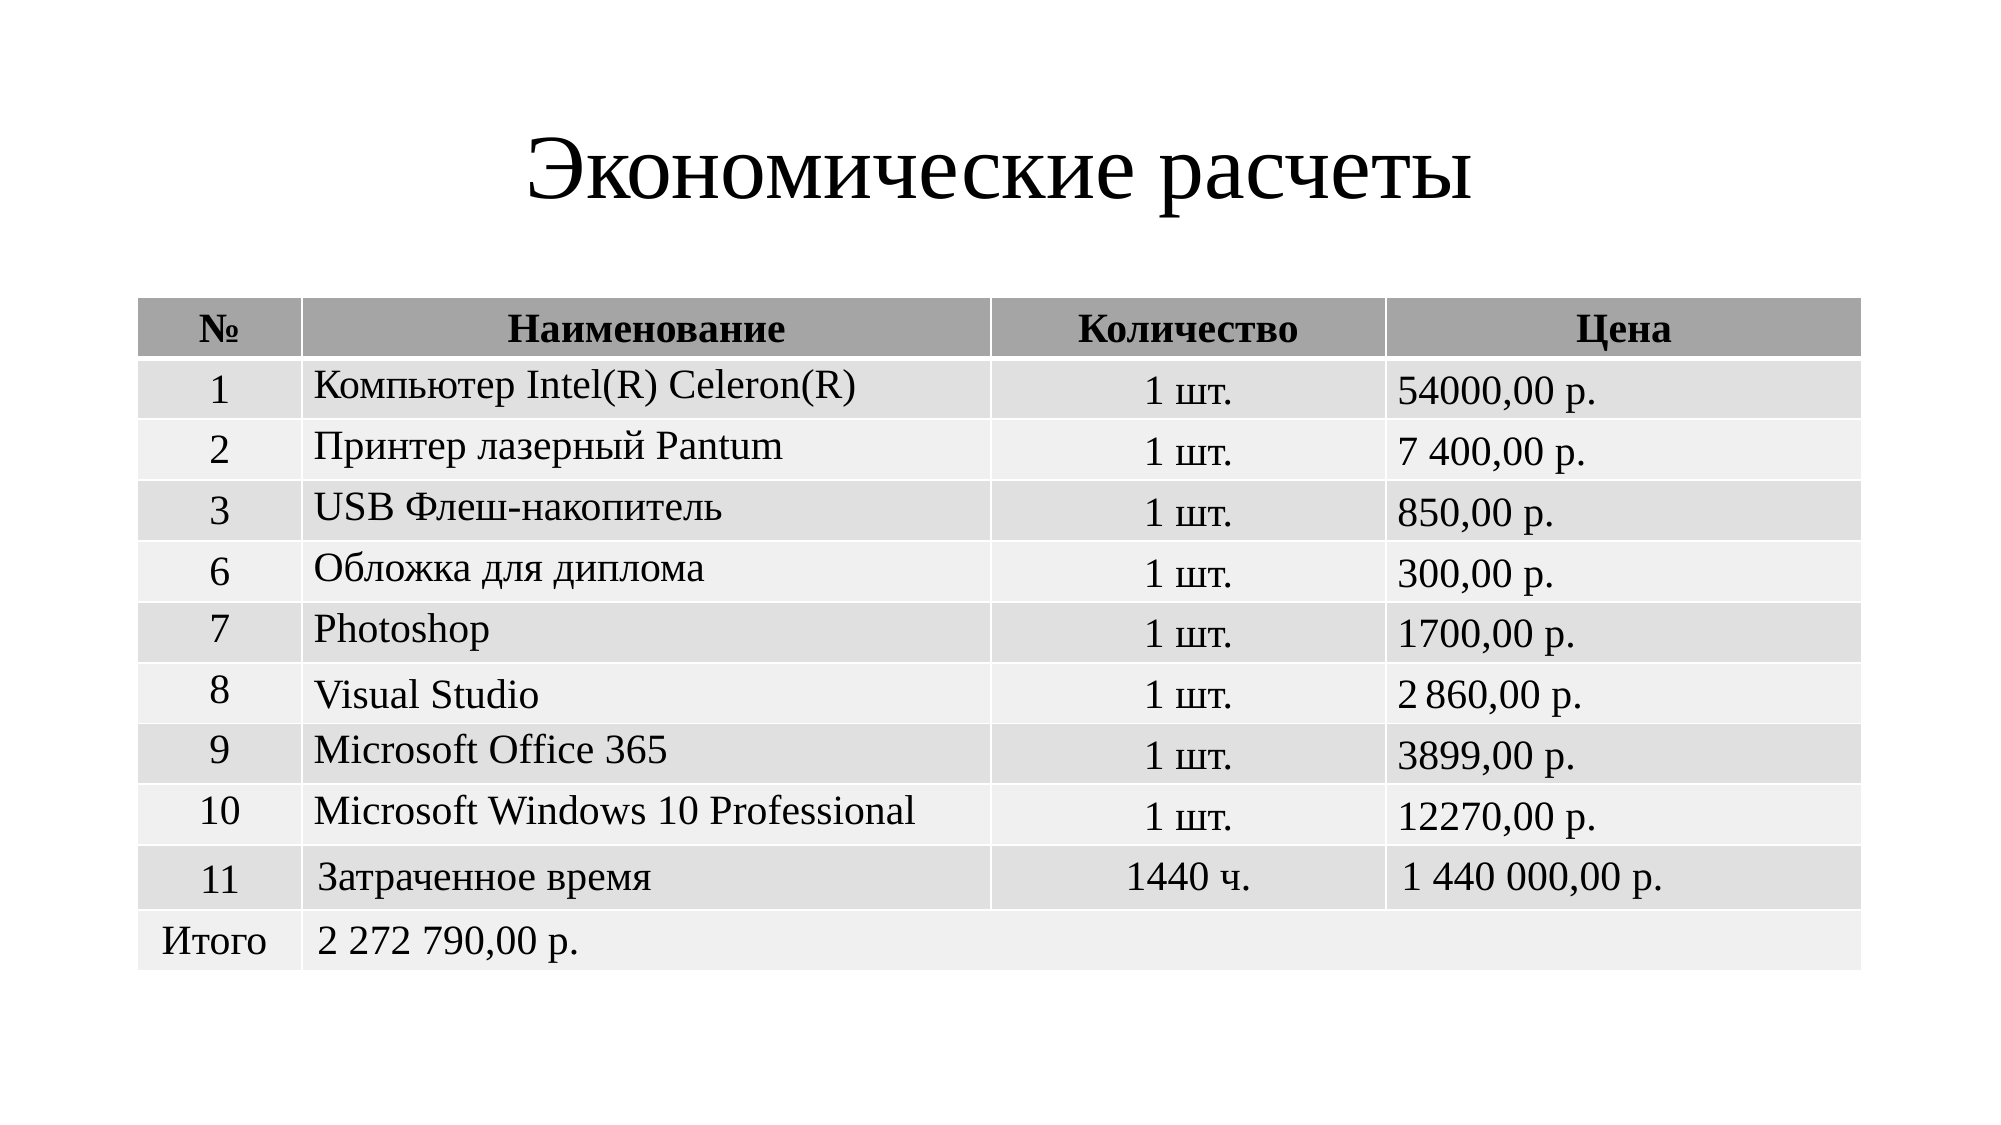

# Экономические расчеты
| № | Наименование | Количество | Цена |
| --- | --- | --- | --- |
| 1 | Компьютер Intel(R) Celeron(R) | 1 шт. | 54000,00 р. |
| 2 | Принтер лазерный Pantum | 1 шт. | 7 400,00 р. |
| 3 | USB Флеш-накопитель | 1 шт. | 850,00 р. |
| 6 | Обложка для диплома | 1 шт. | 300,00 р. |
| 7 | Photoshop | 1 шт. | 1700,00 р. |
| 8 | Visual Studio | 1 шт. | 2 860,00 р. |
| 9 | Microsoft Office 365 | 1 шт. | 3899,00 р. |
| 10 | Microsoft Windows 10 Professional | 1 шт. | 12270,00 р. |
| 11 | Затраченное время | 1440 ч. | 1 440 000,00 р. |
| Итого | 2 272 790,00 р. |  |  |